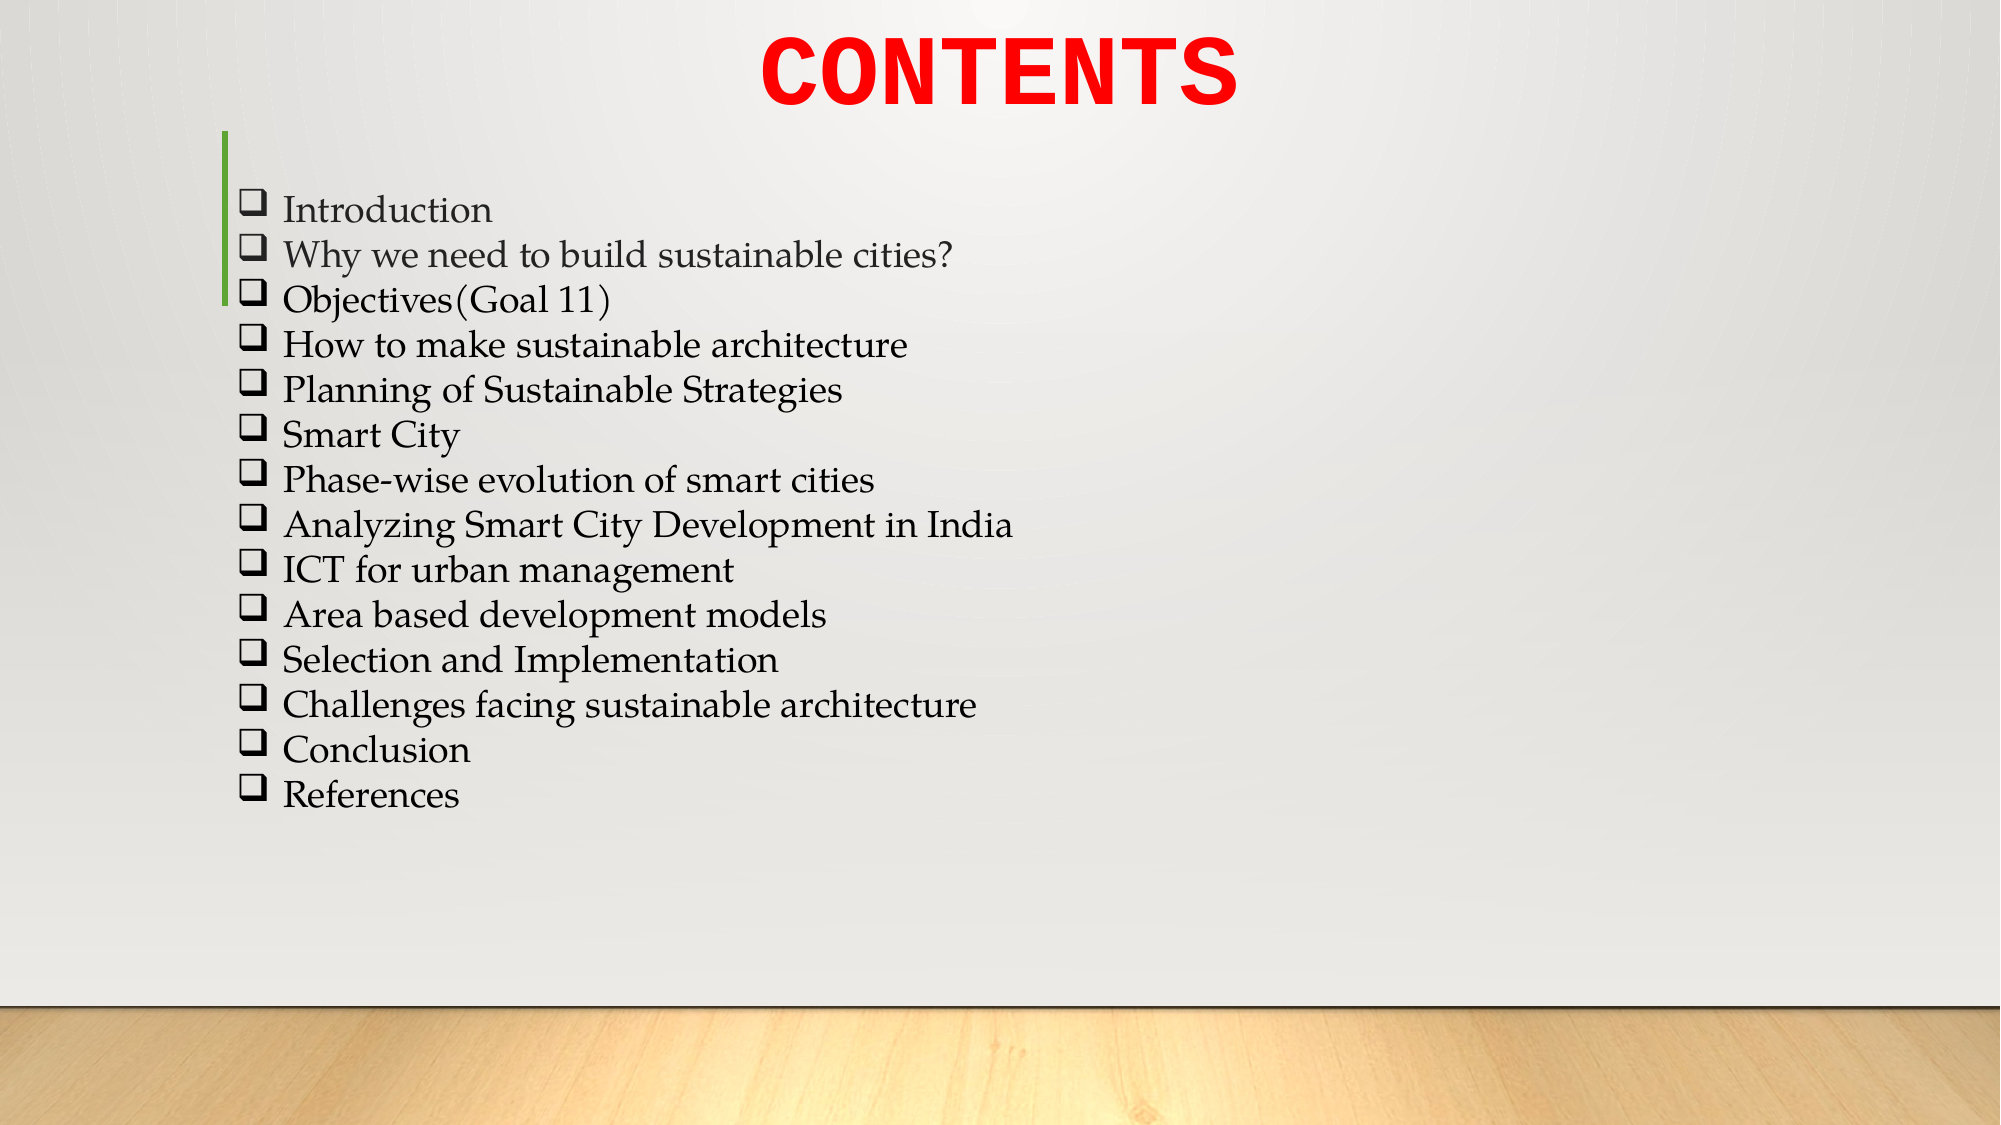

# CONTENTS
Introduction
Why we need to build sustainable cities?
Objectives(Goal 11)
How to make sustainable architecture
Planning of Sustainable Strategies
Smart City
Phase-wise evolution of smart cities
Analyzing Smart City Development in India
ICT for urban management
Area based development models
Selection and Implementation
Challenges facing sustainable architecture
Conclusion
References